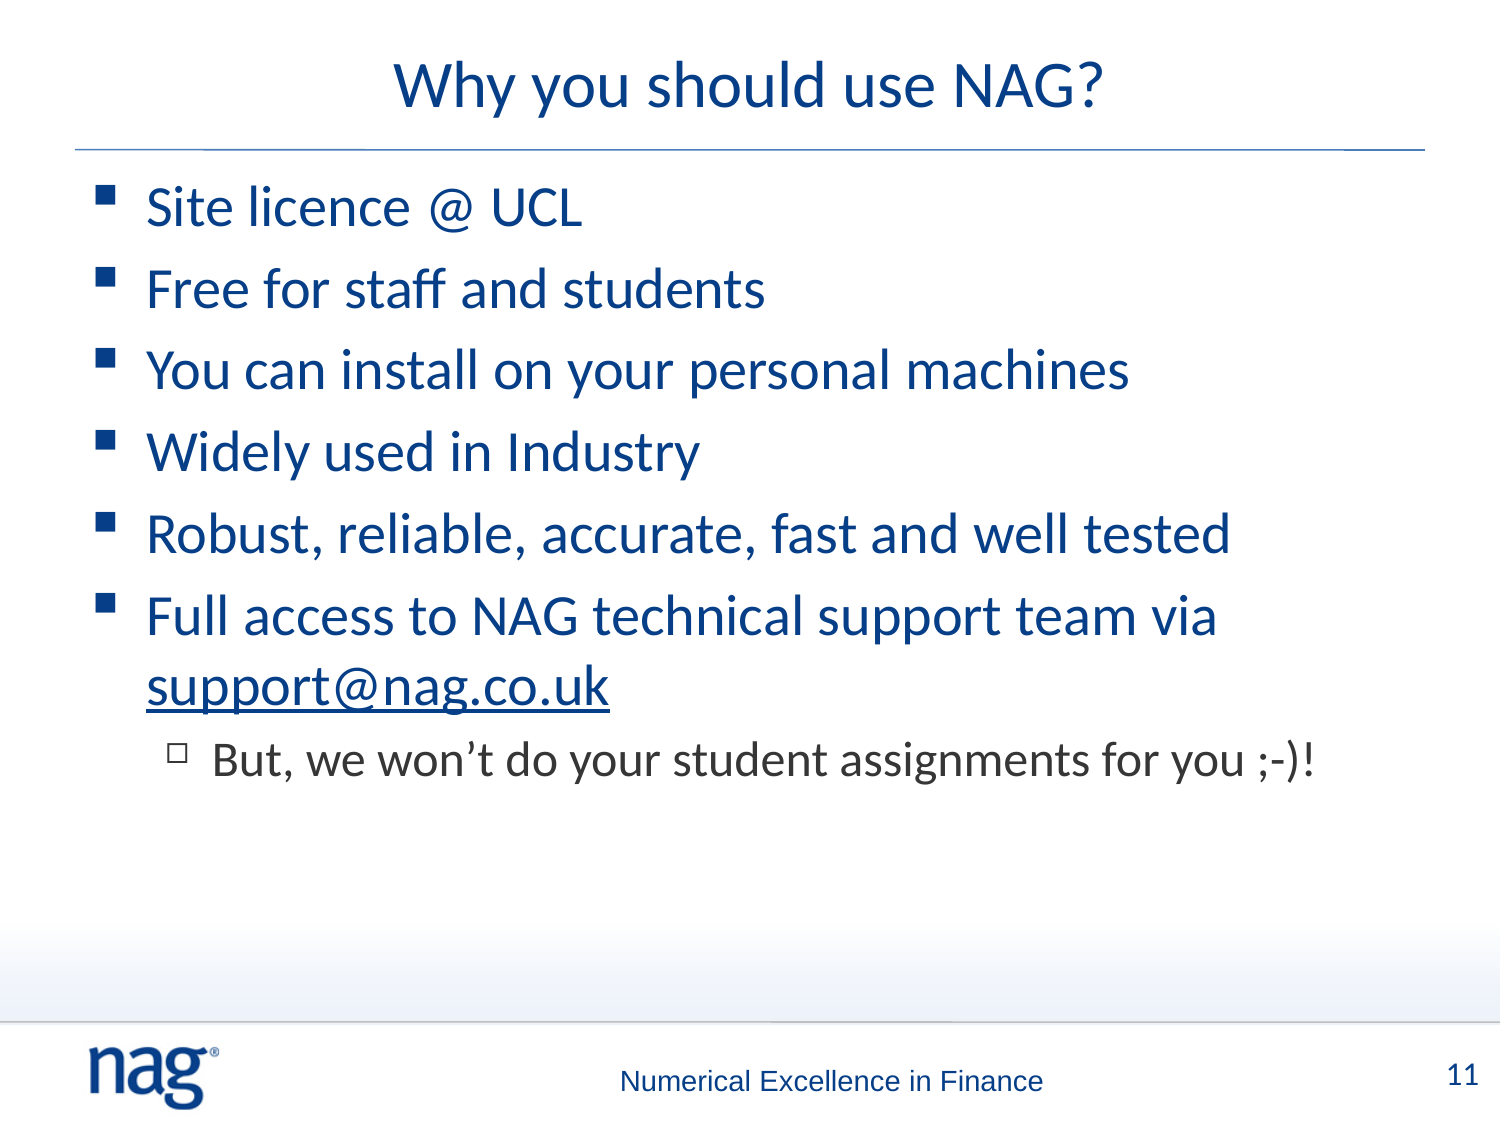

Why you should use NAG?
Site licence @ UCL
Free for staff and students
You can install on your personal machines
Widely used in Industry
Robust, reliable, accurate, fast and well tested
Full access to NAG technical support team via support@nag.co.uk
But, we won’t do your student assignments for you ;-)!